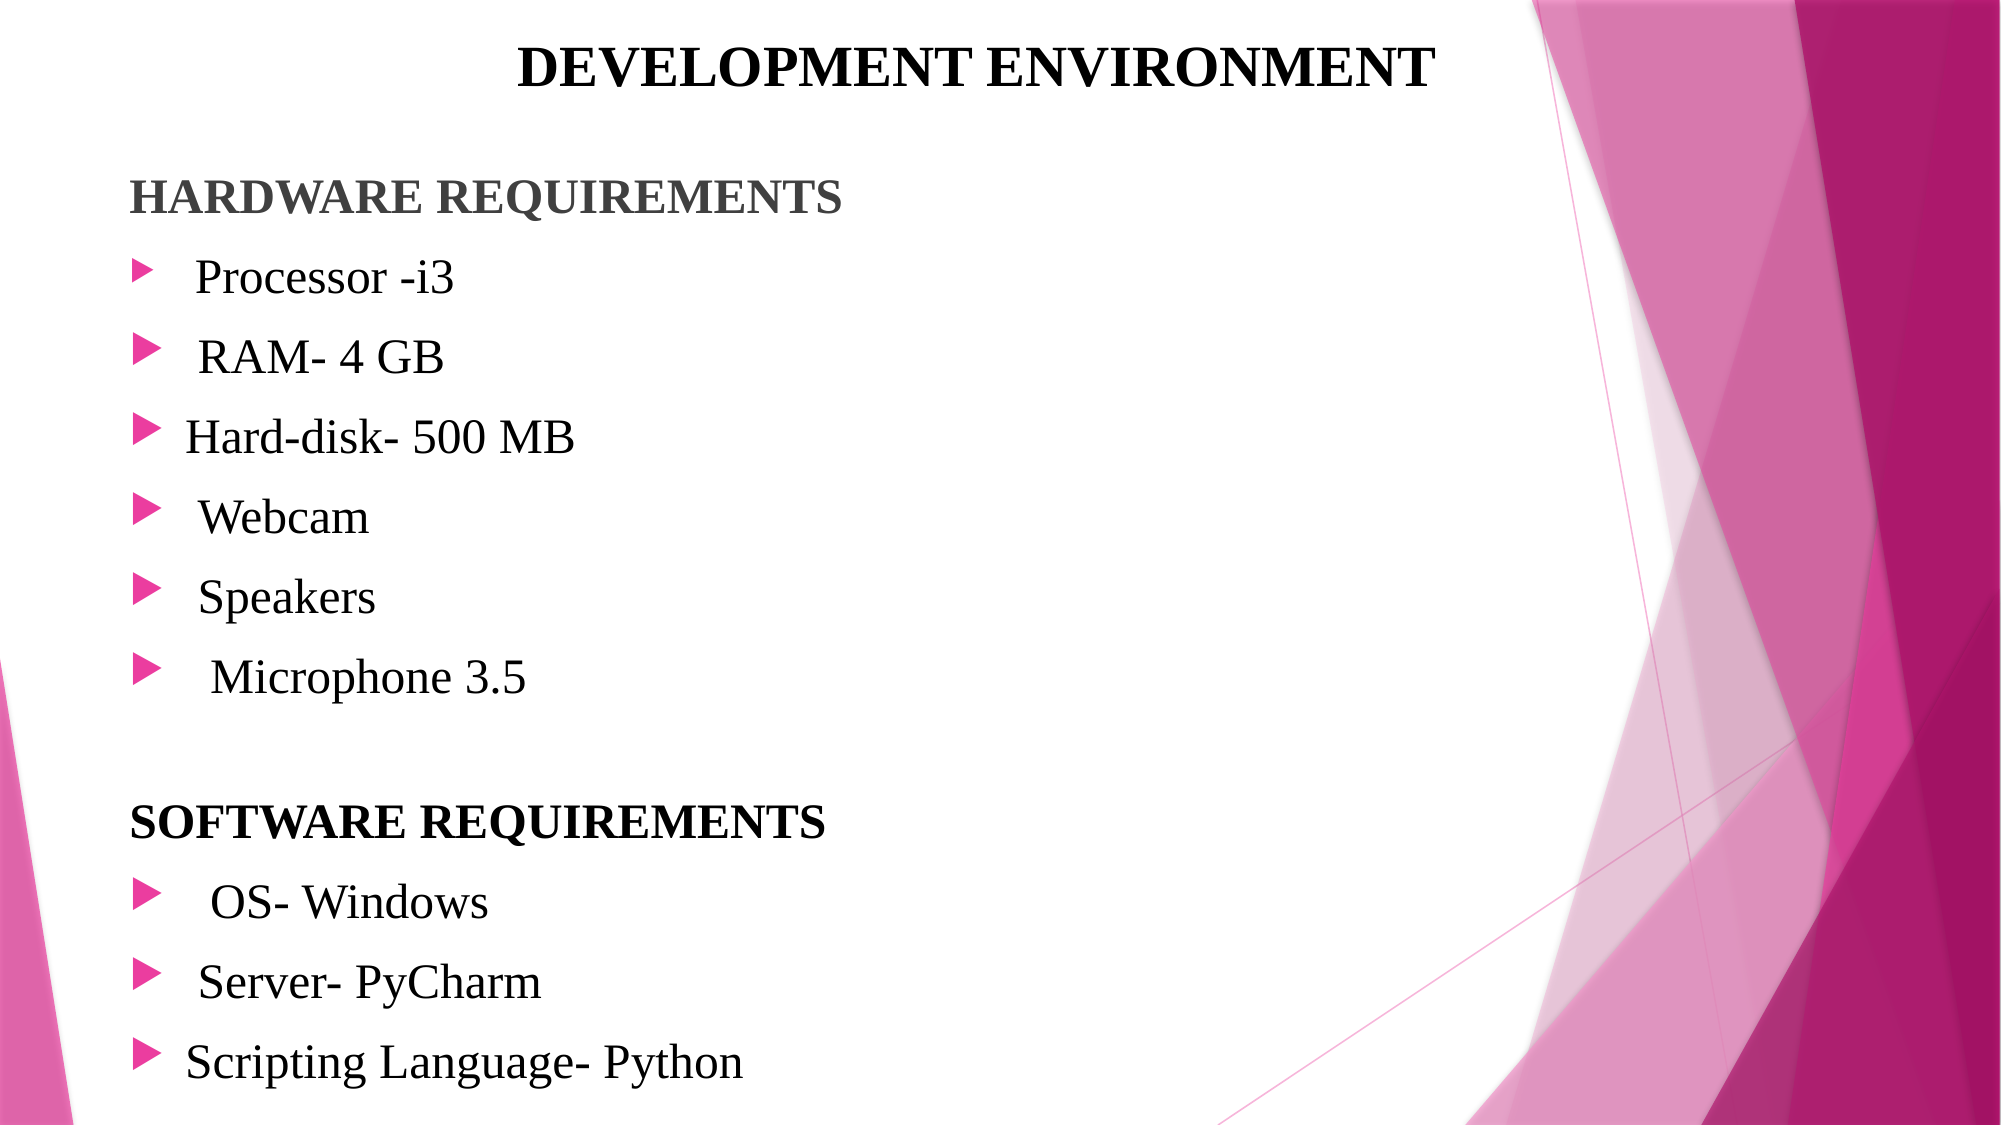

# DEVELOPMENT ENVIRONMENT
HARDWARE REQUIREMENTS
 Processor -i3
 RAM- 4 GB
Hard-disk- 500 MB
 Webcam
 Speakers
  Microphone 3.5

SOFTWARE REQUIREMENTS
  OS- Windows
 Server- PyCharm
Scripting Language- Python